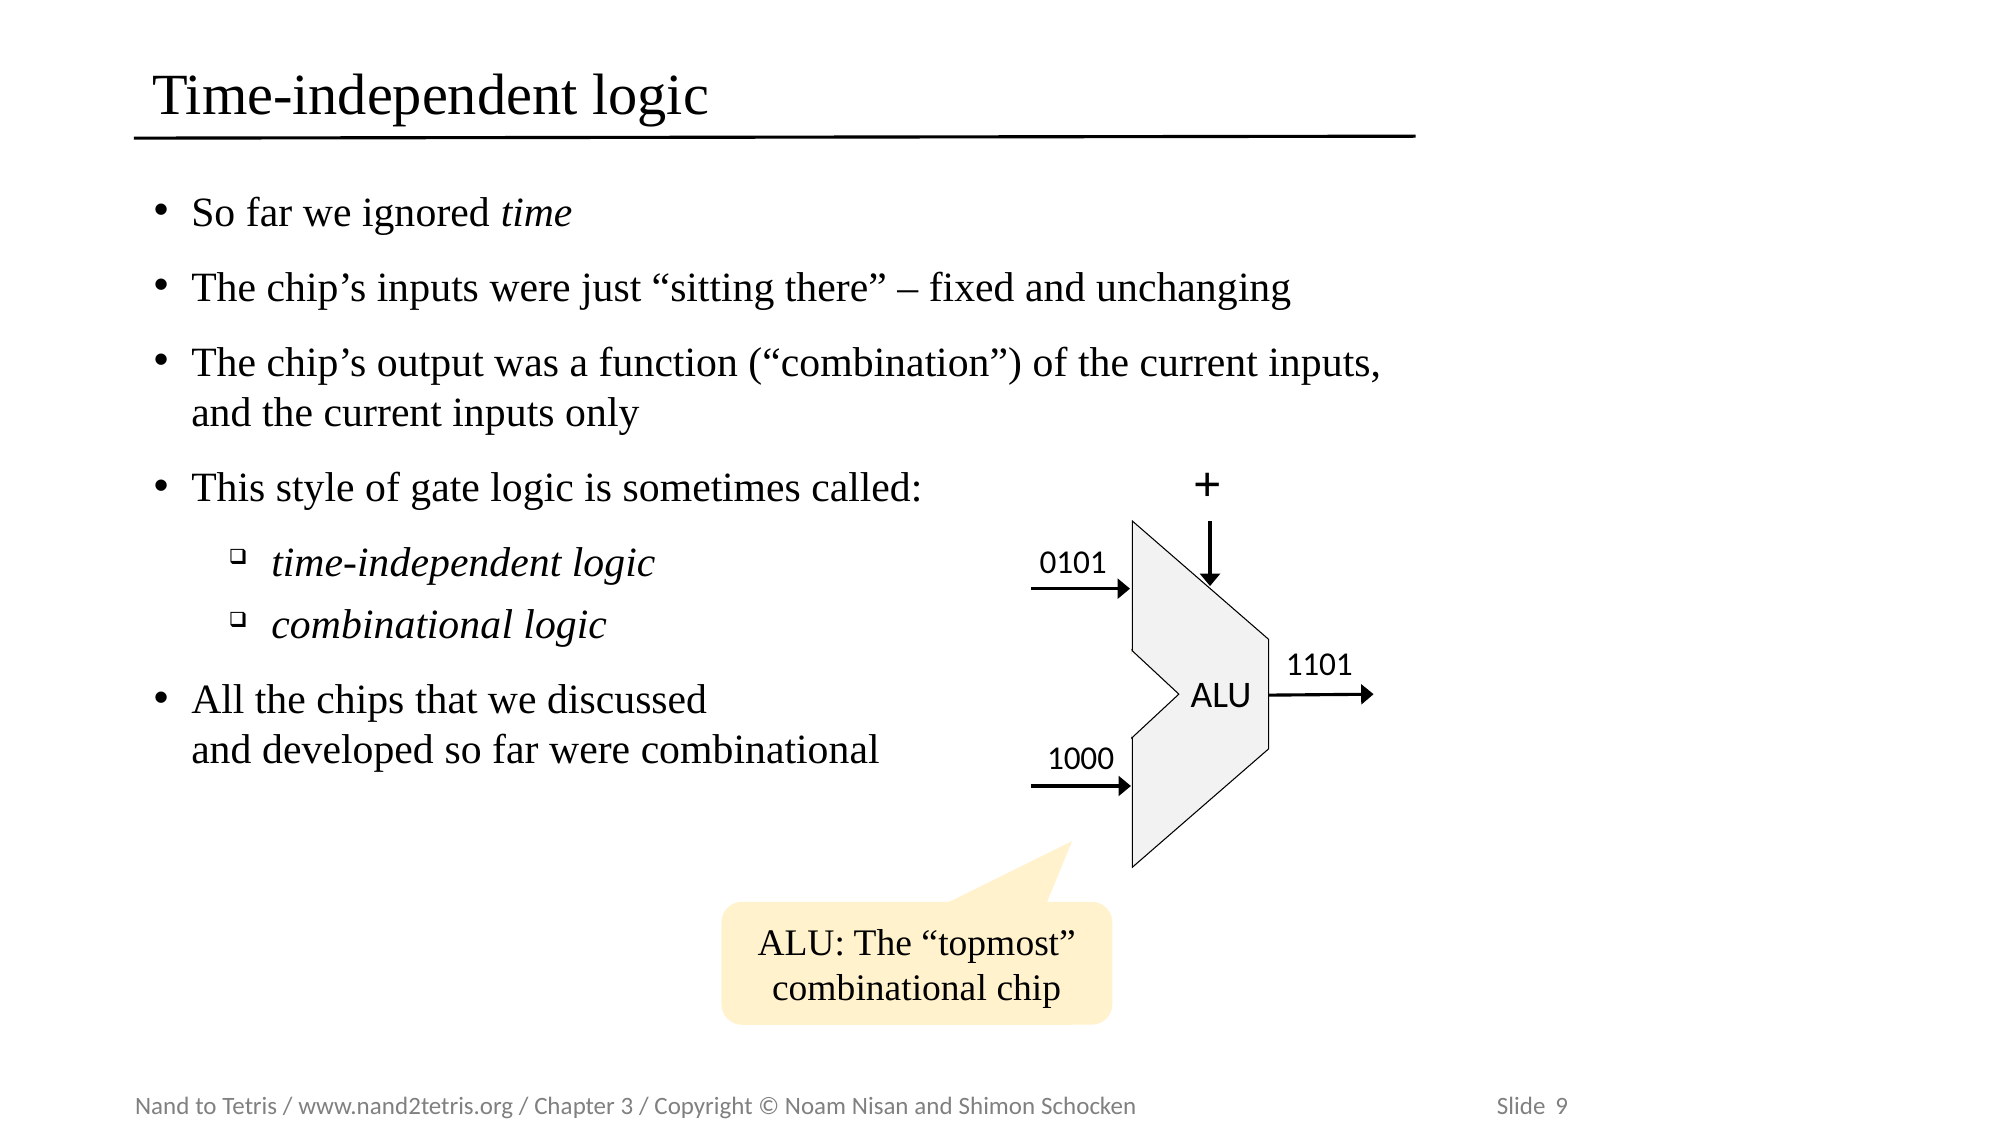

# Time-independent logic
So far we ignored time
The chip’s inputs were just “sitting there” – fixed and unchanging
The chip’s output was a function (“combination”) of the current inputs, and the current inputs only
This style of gate logic is sometimes called:
time-independent logic
combinational logic
All the chips that we discussed
and developed so far were combinational
+
0101

1101

ALU

1000
ALU: The “topmost” combinational chip